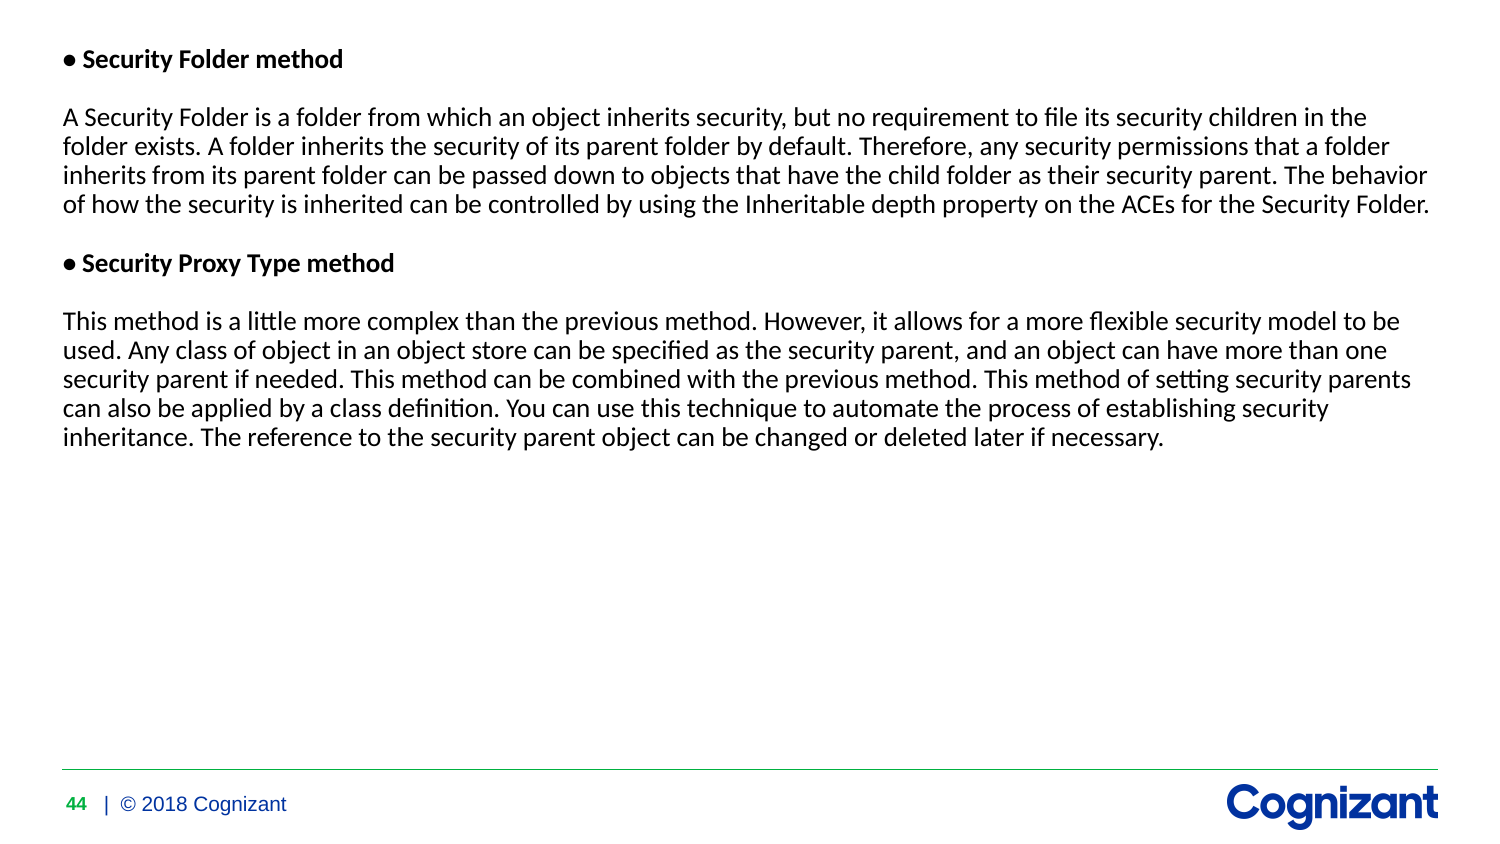

# • Security Folder method A Security Folder is a folder from which an object inherits security, but no requirement to file its security children in the folder exists. A folder inherits the security of its parent folder by default. Therefore, any security permissions that a folder inherits from its parent folder can be passed down to objects that have the child folder as their security parent. The behavior of how the security is inherited can be controlled by using the Inheritable depth property on the ACEs for the Security Folder. • Security Proxy Type method This method is a little more complex than the previous method. However, it allows for a more flexible security model to be used. Any class of object in an object store can be specified as the security parent, and an object can have more than one security parent if needed. This method can be combined with the previous method. This method of setting security parents can also be applied by a class definition. You can use this technique to automate the process of establishing security inheritance. The reference to the security parent object can be changed or deleted later if necessary.
44